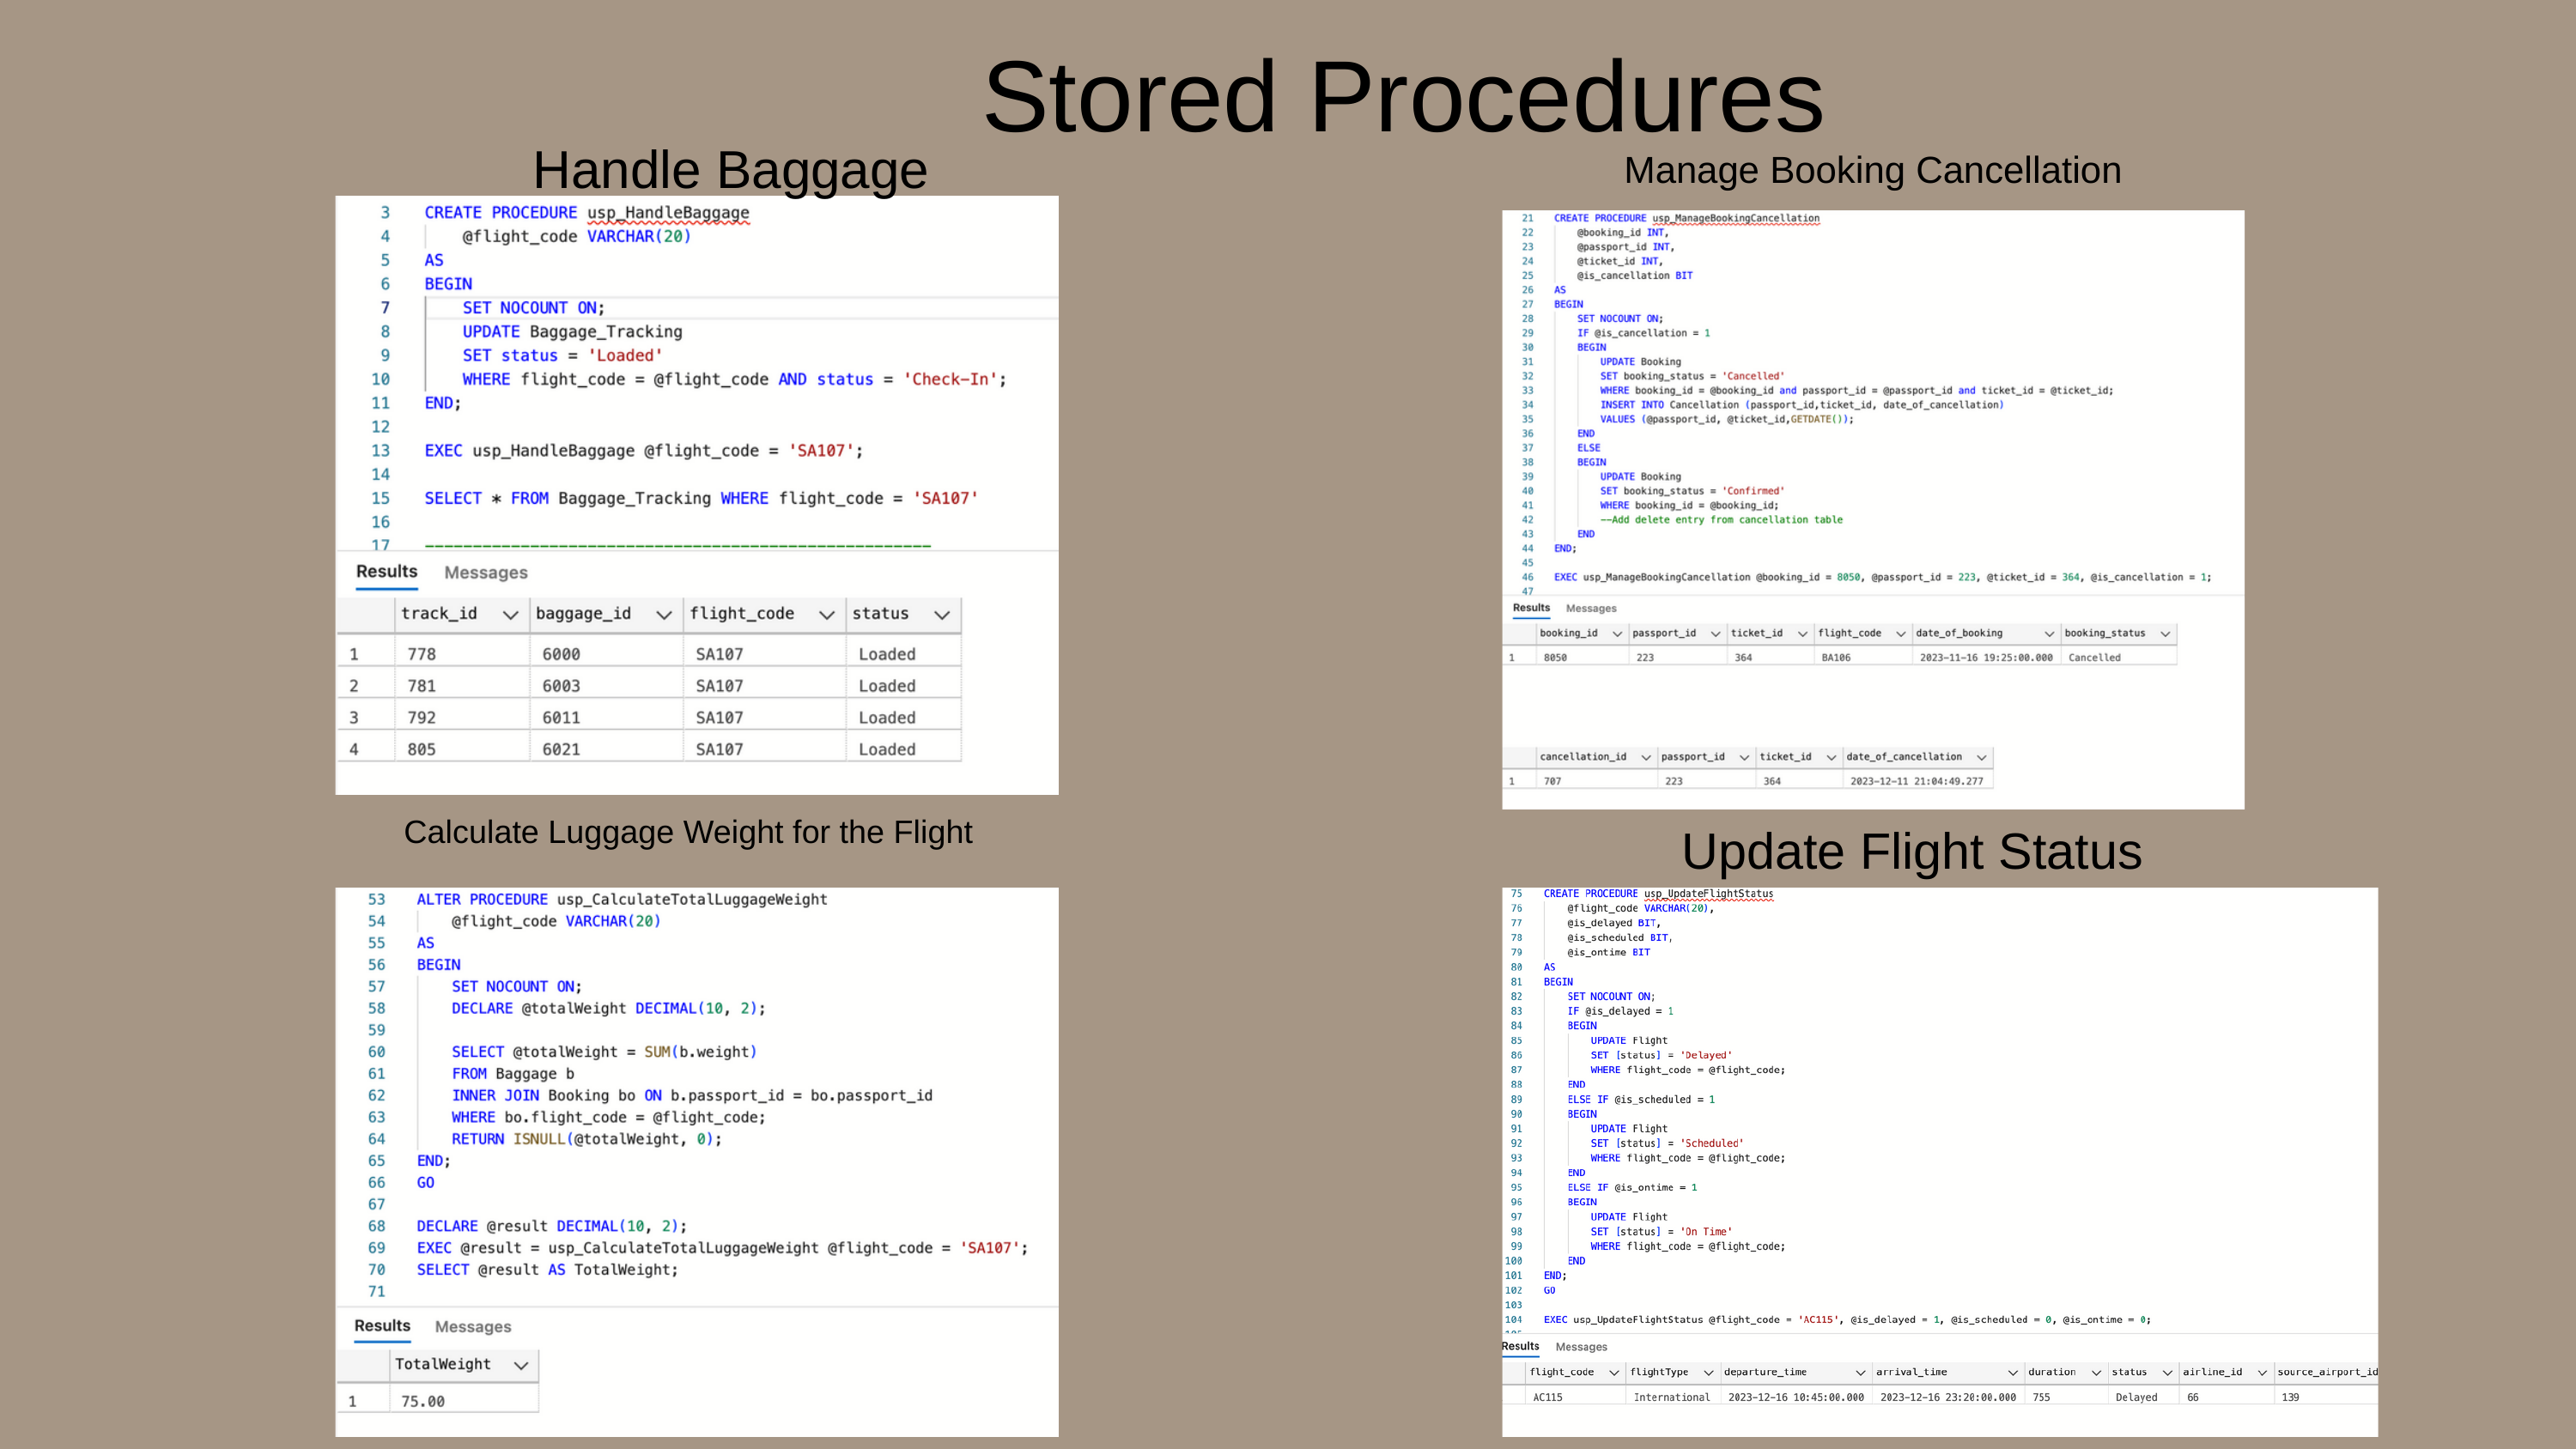

Stored Procedures
Handle Baggage
Manage Booking Cancellation

Calculate Luggage Weight for the Flight
Update Flight Status